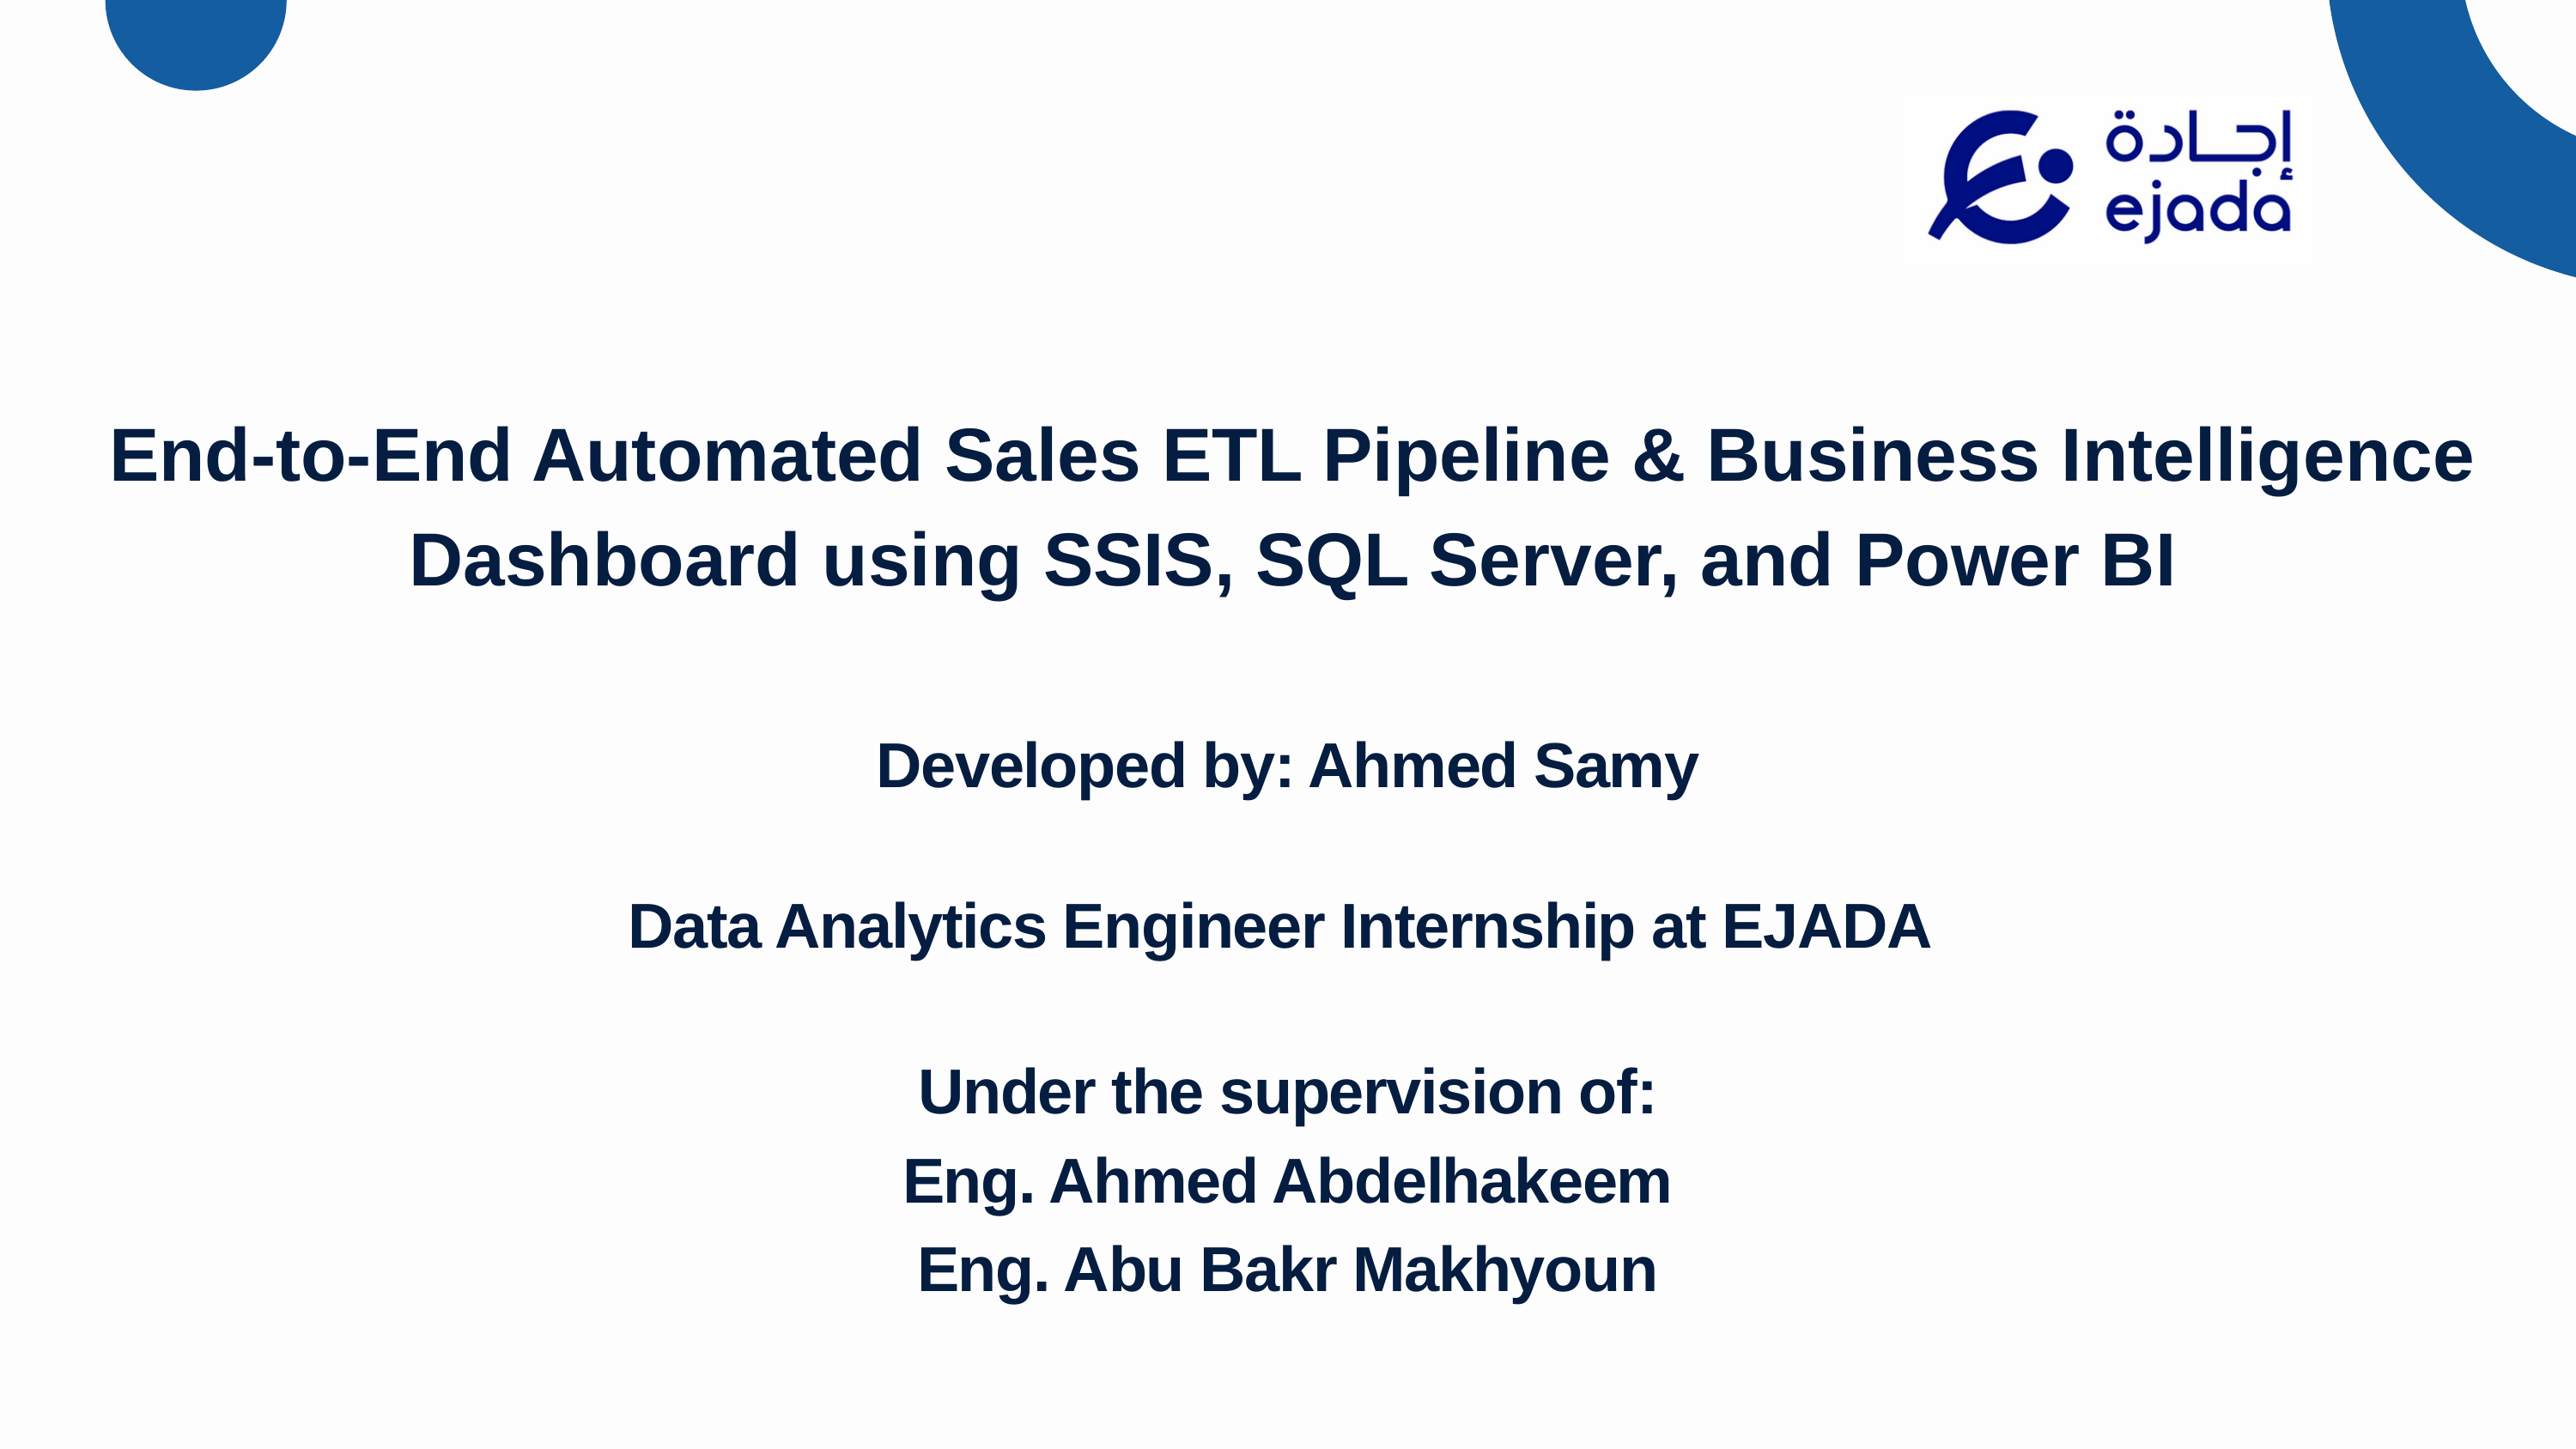

End-to-End Automated Sales ETL Pipeline & Business Intelligence Dashboard using SSIS, SQL Server, and Power BI
Developed by: Ahmed Samy
Data Analytics Engineer Internship at EJADA
Under the supervision of:
Eng. Ahmed Abdelhakeem
Eng. Abu Bakr Makhyoun